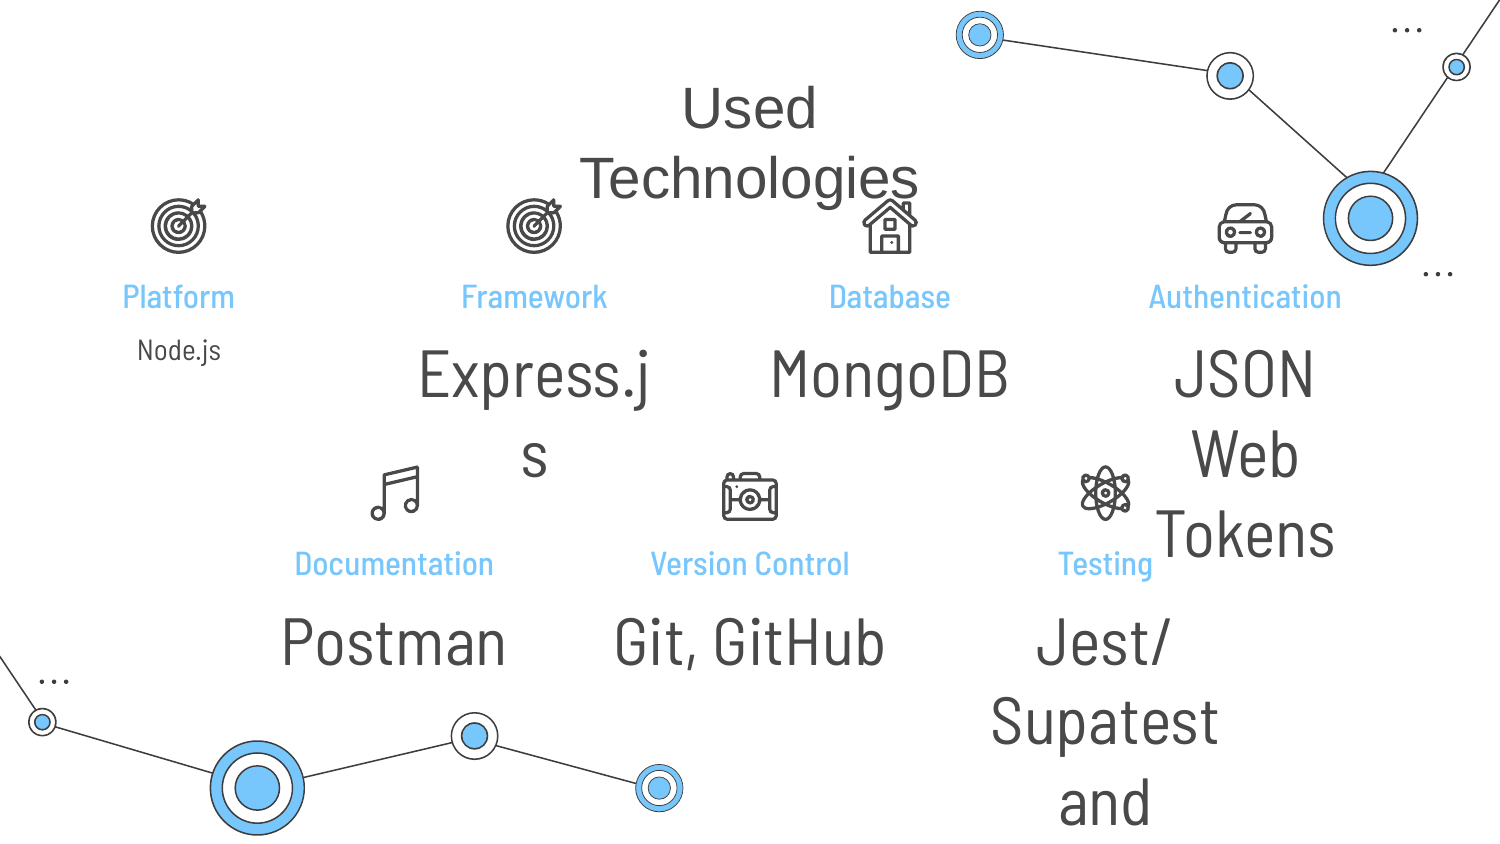

# Used Technologies

Platform
Framework
Database
Authentication
Node.js
Express.js
MongoDB
JSON Web Tokens

Documentation
Testing
Version Control
Postman
Git, GitHub
Jest/Supatest and Postman